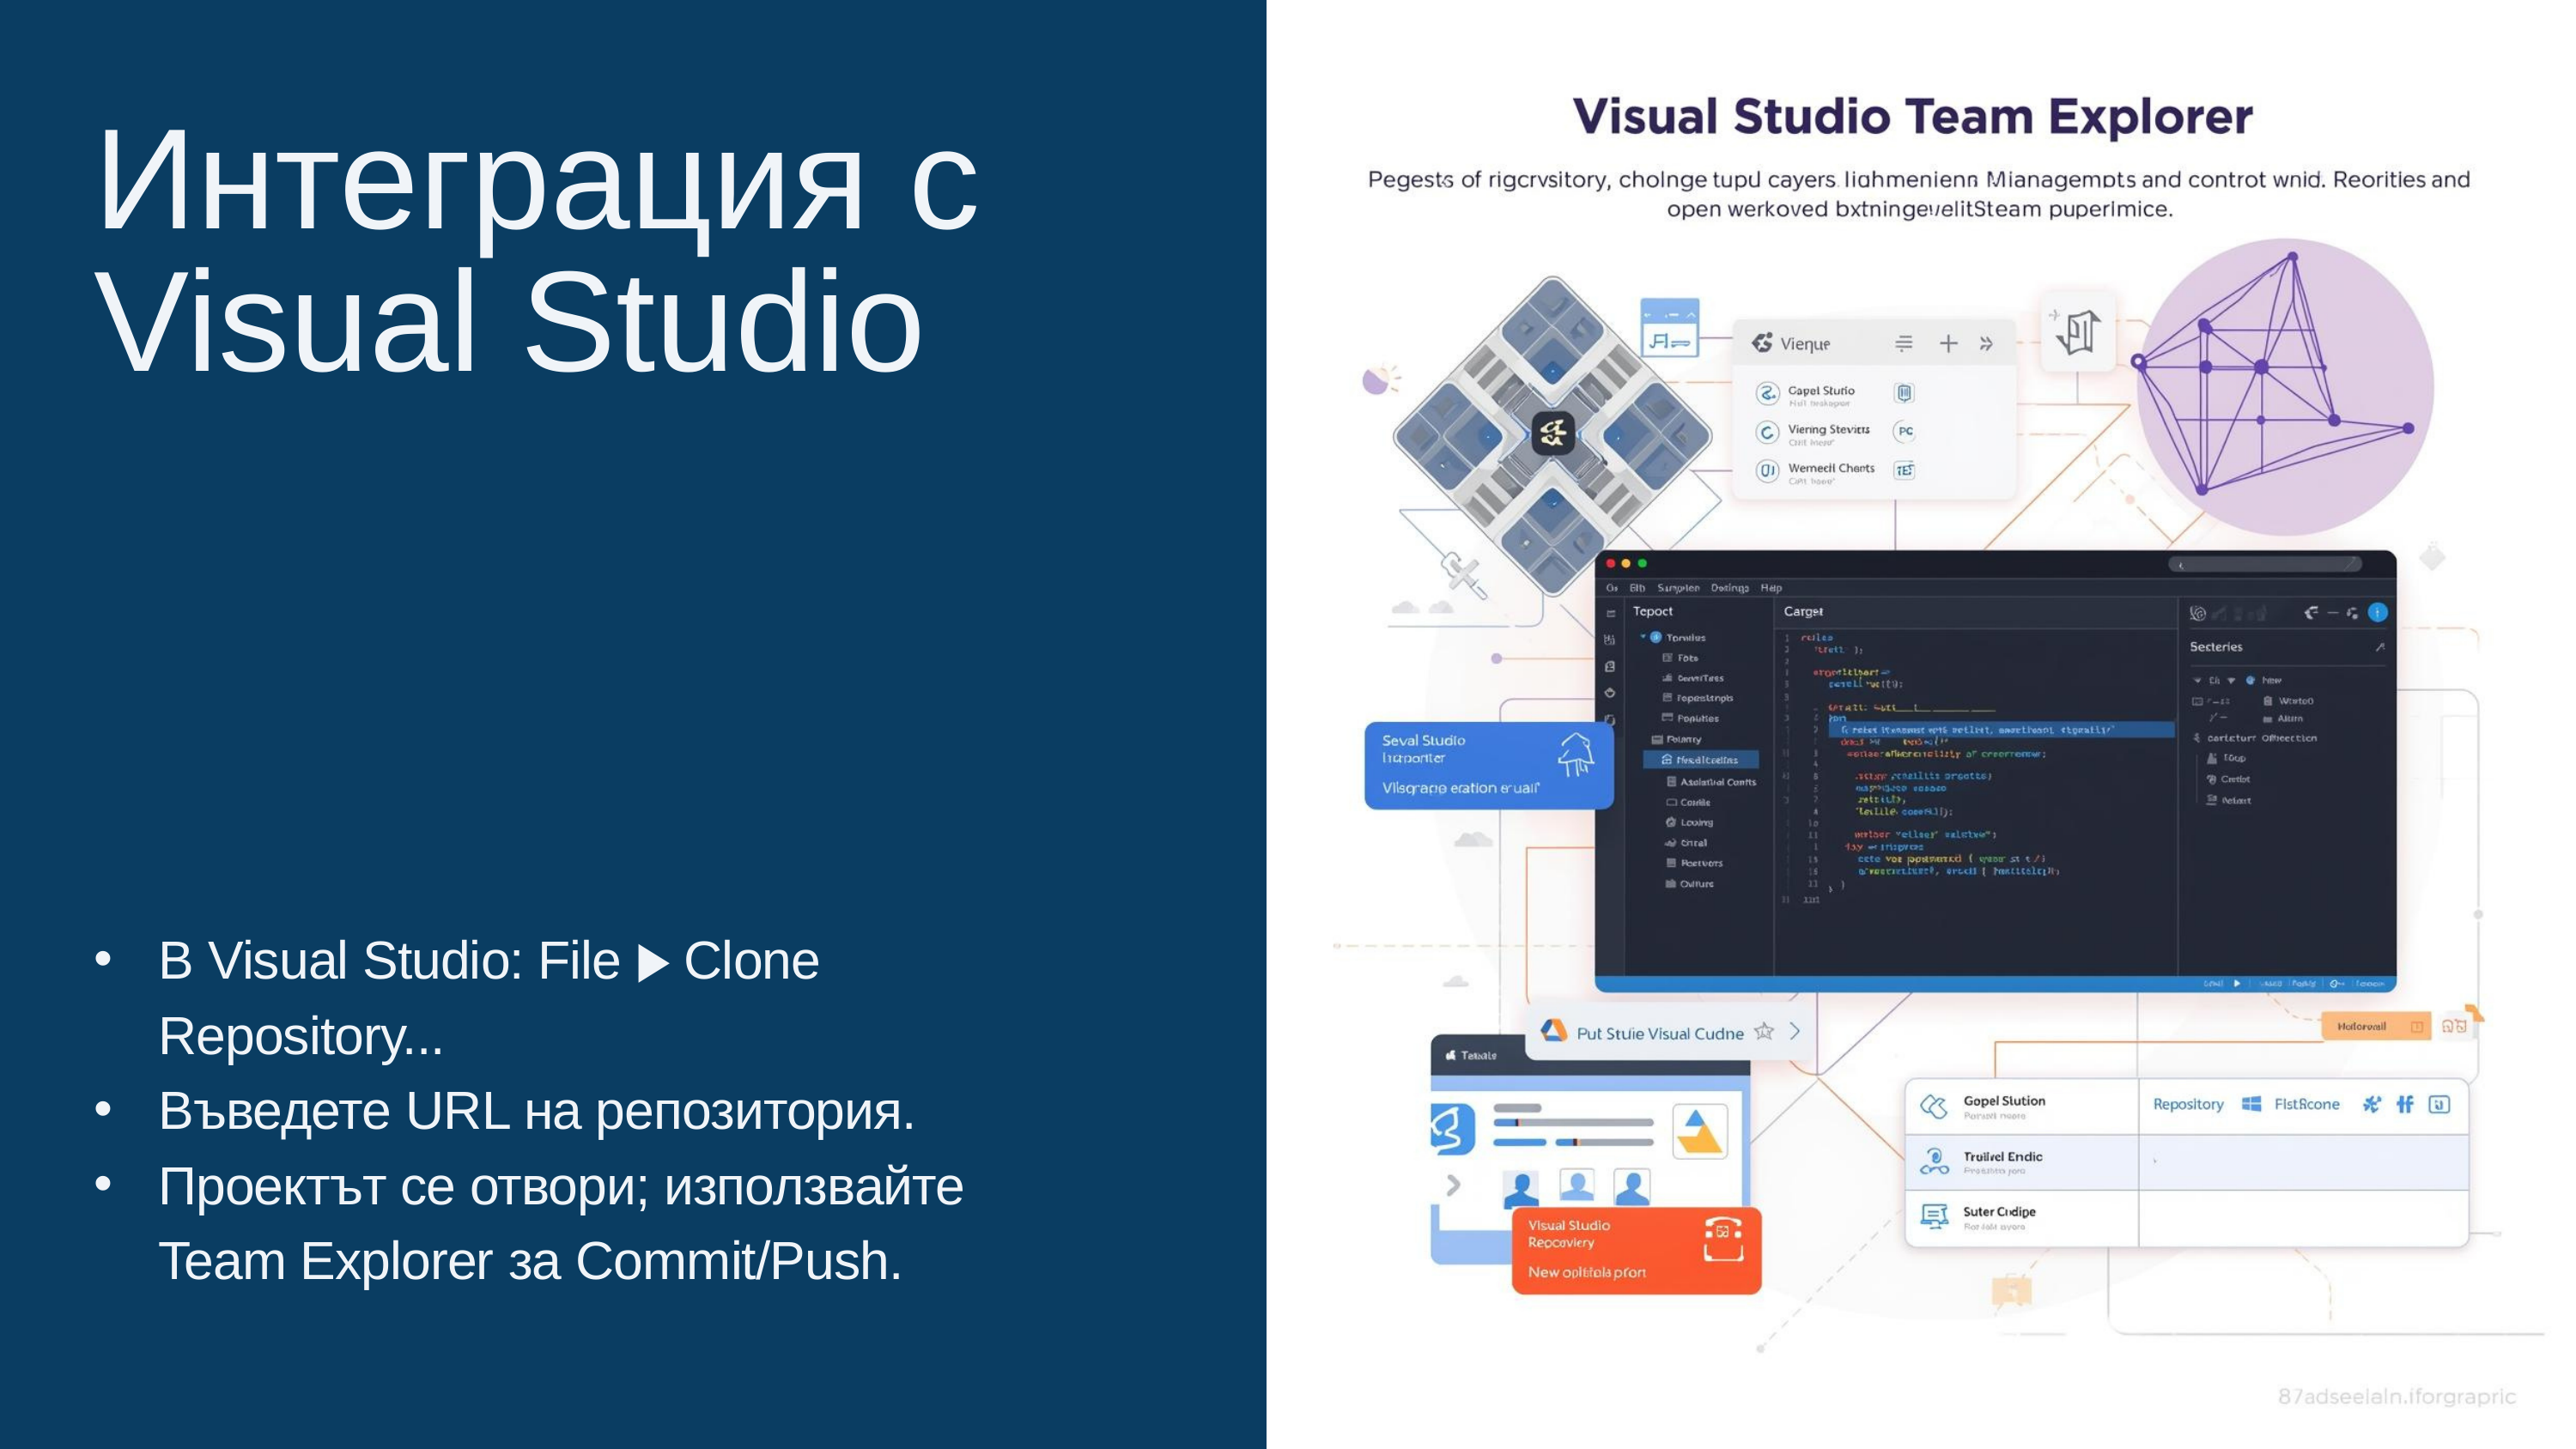

Интеграция с Visual Studio
В Visual Studio: File ▶️ Clone Repository...
Въведете URL на репозитория.
Проектът се отвори; използвайте Team Explorer за Commit/Push.